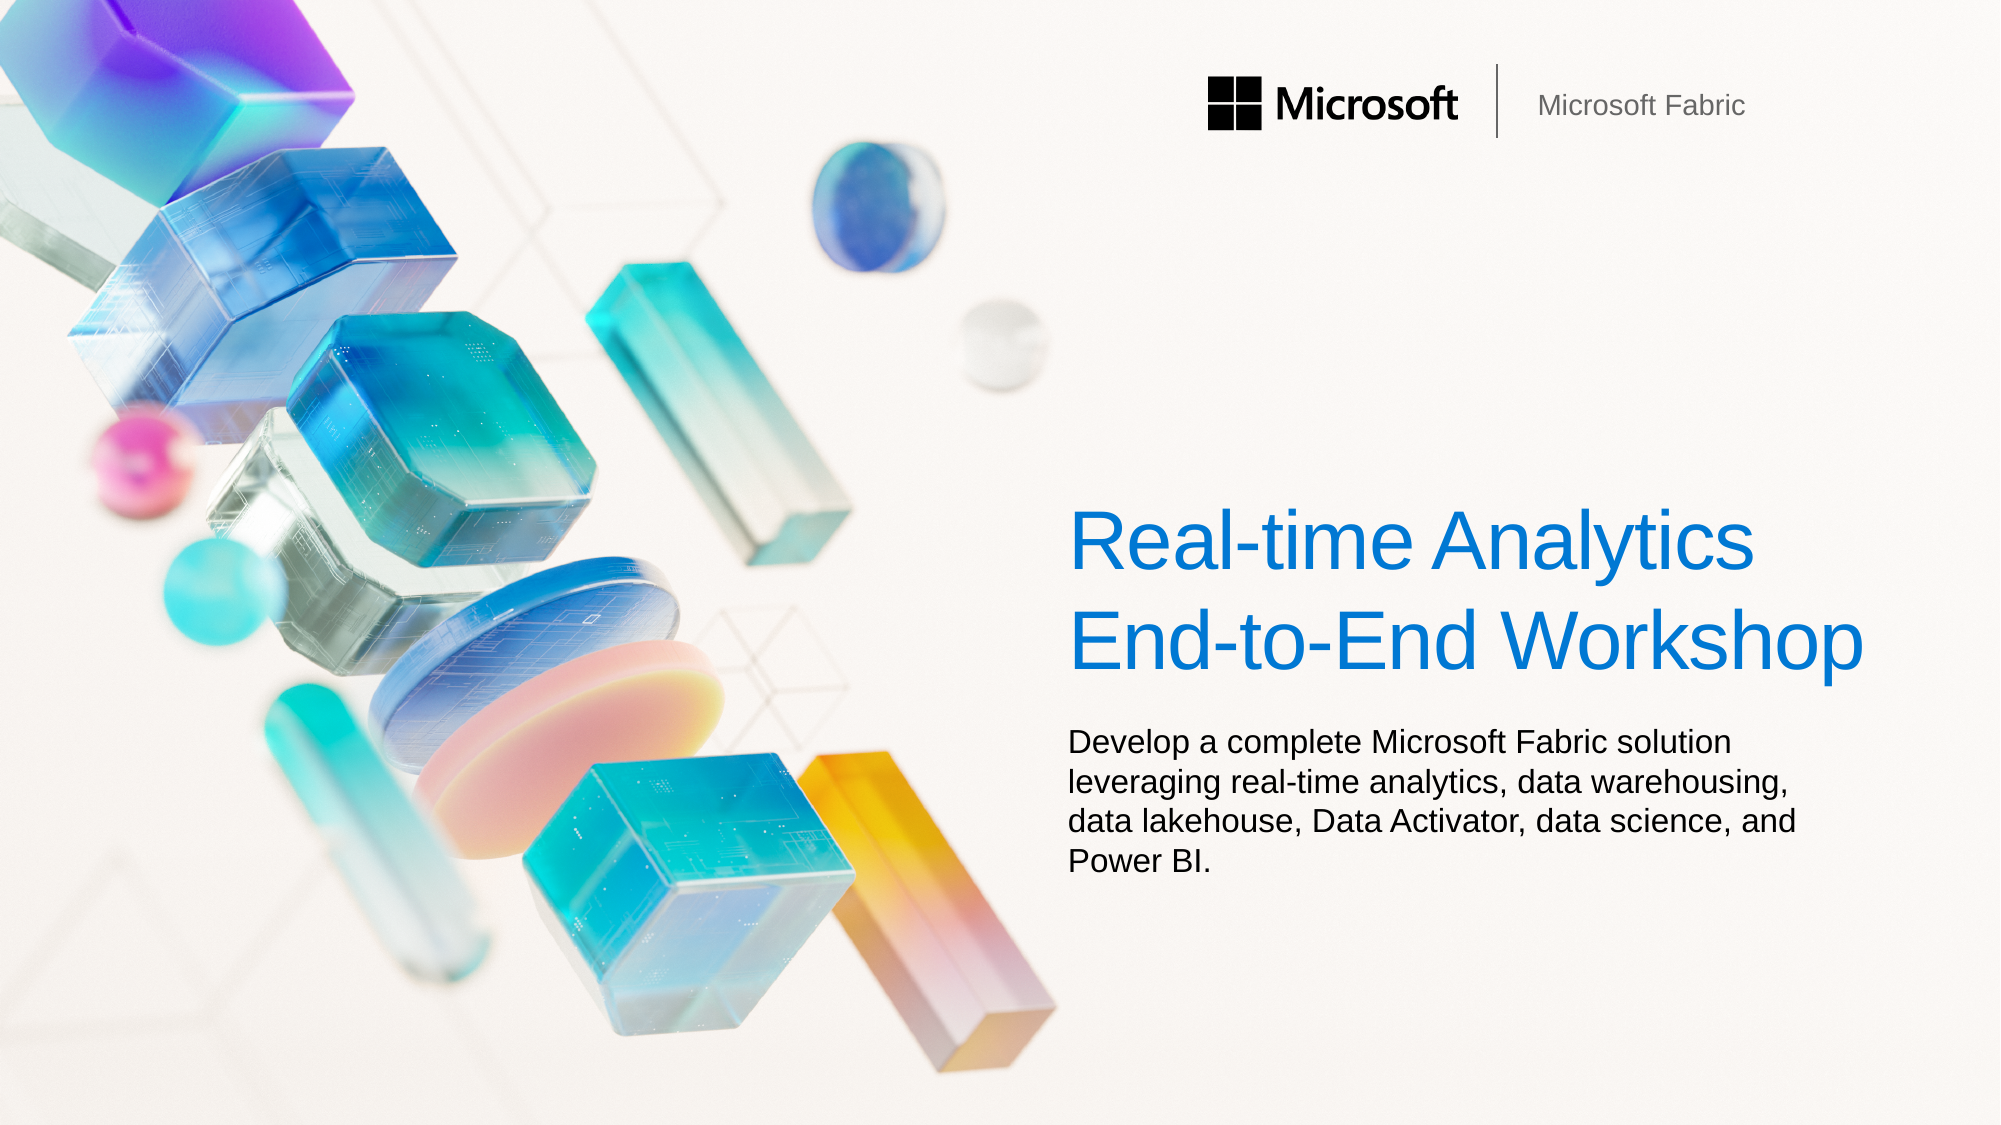

# Real-time Analytics End-to-End Workshop
Develop a complete Microsoft Fabric solution leveraging real-time analytics, data warehousing, data lakehouse, Data Activator, data science, and Power BI.